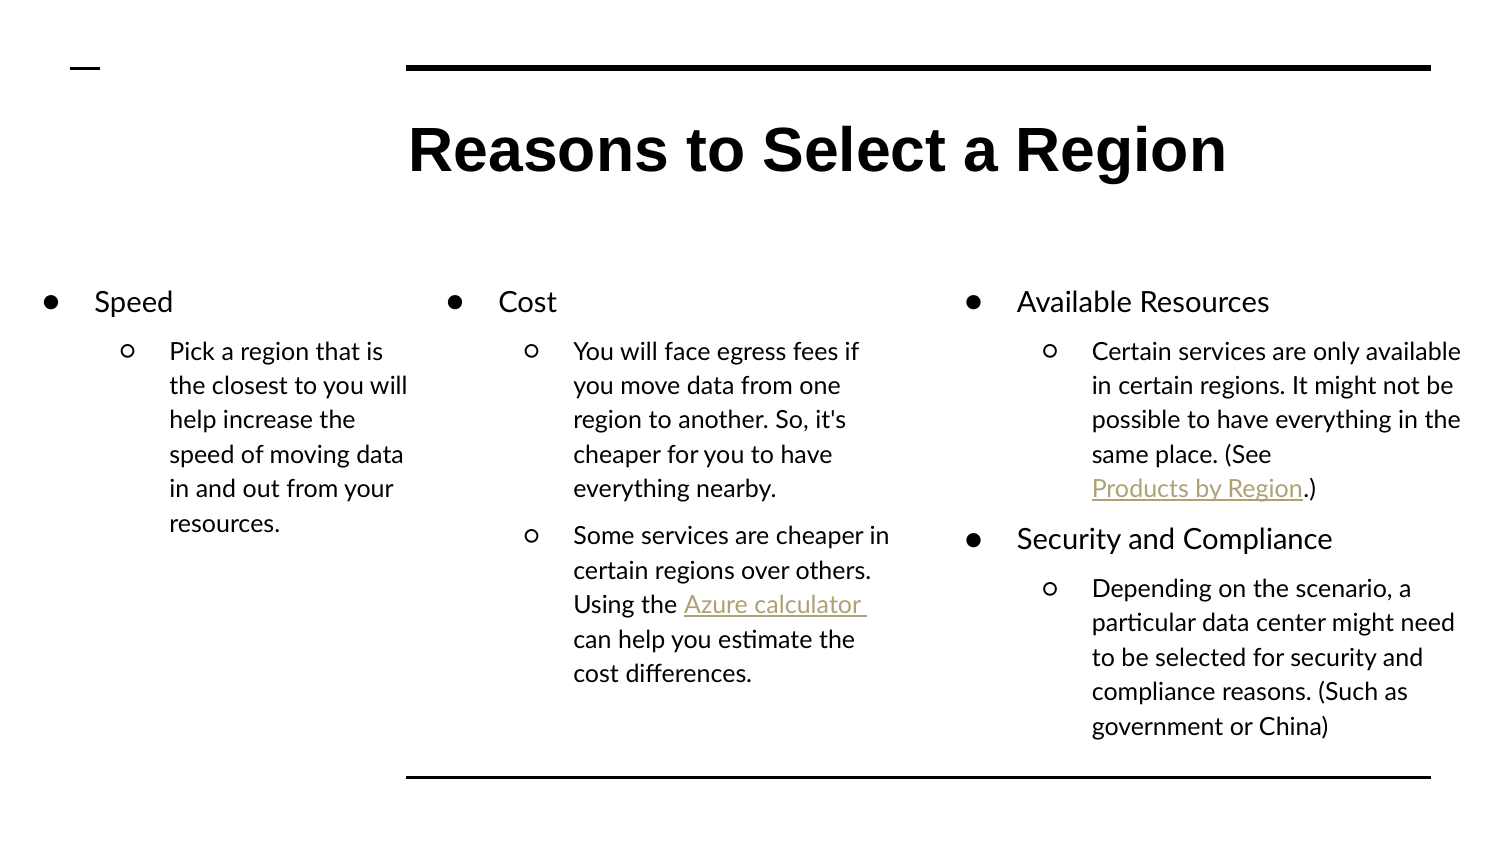

# Reasons to Select a Region
Speed
Pick a region that is the closest to you will help increase the speed of moving data in and out from your resources.
Cost
You will face egress fees if you move data from one region to another. So, it's cheaper for you to have everything nearby.
Some services are cheaper in certain regions over others. Using the Azure calculator can help you estimate the cost differences.
Available Resources
Certain services are only available in certain regions. It might not be possible to have everything in the same place. (See Products by Region.)
Security and Compliance
Depending on the scenario, a particular data center might need to be selected for security and compliance reasons. (Such as government or China)